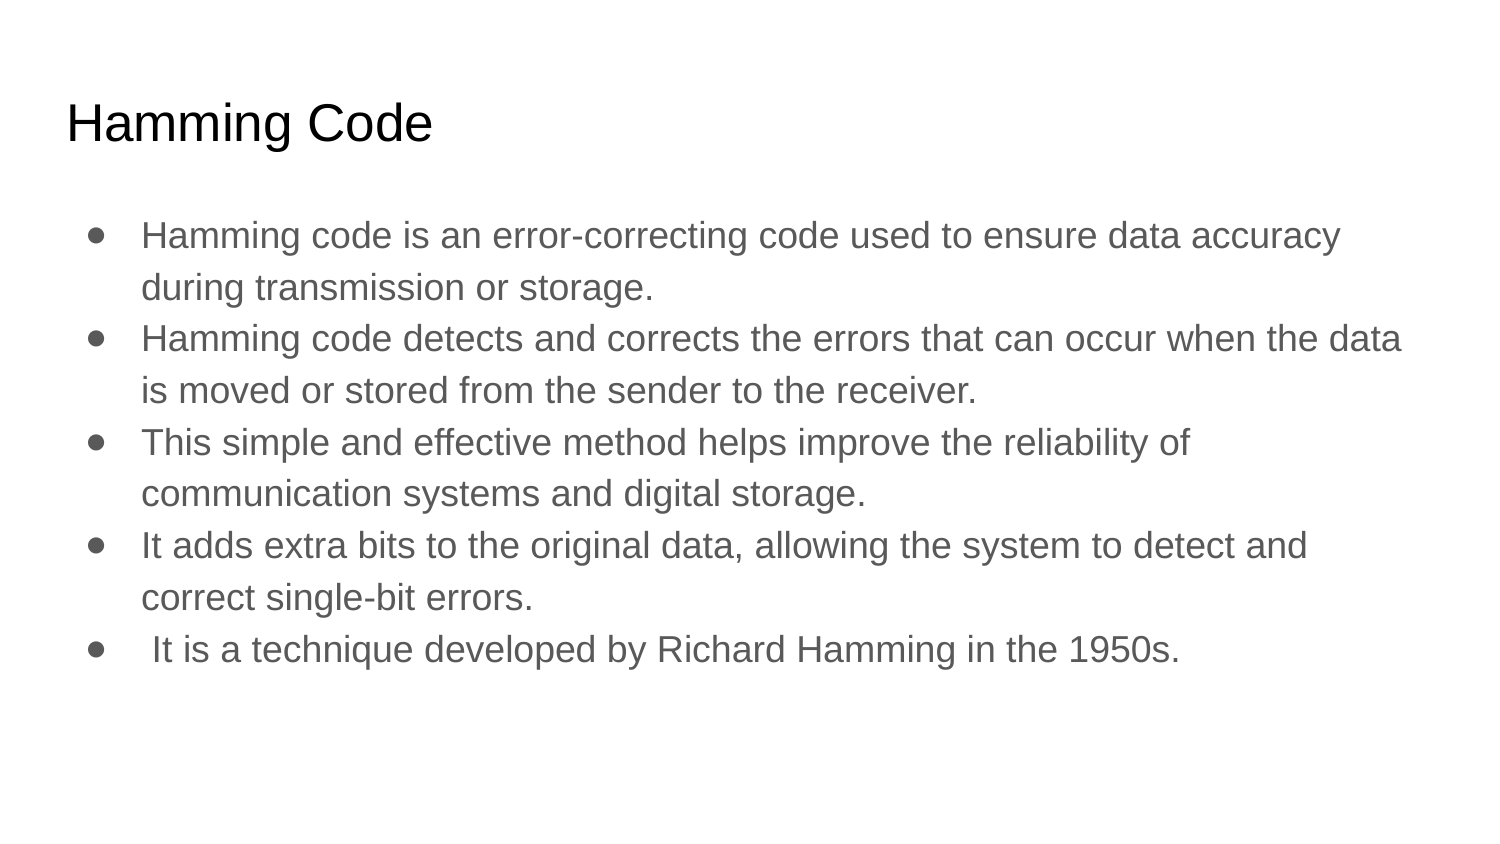

# Hamming Code
Hamming code is an error-correcting code used to ensure data accuracy during transmission or storage.
Hamming code detects and corrects the errors that can occur when the data is moved or stored from the sender to the receiver.
This simple and effective method helps improve the reliability of communication systems and digital storage.
It adds extra bits to the original data, allowing the system to detect and correct single-bit errors.
 It is a technique developed by Richard Hamming in the 1950s.